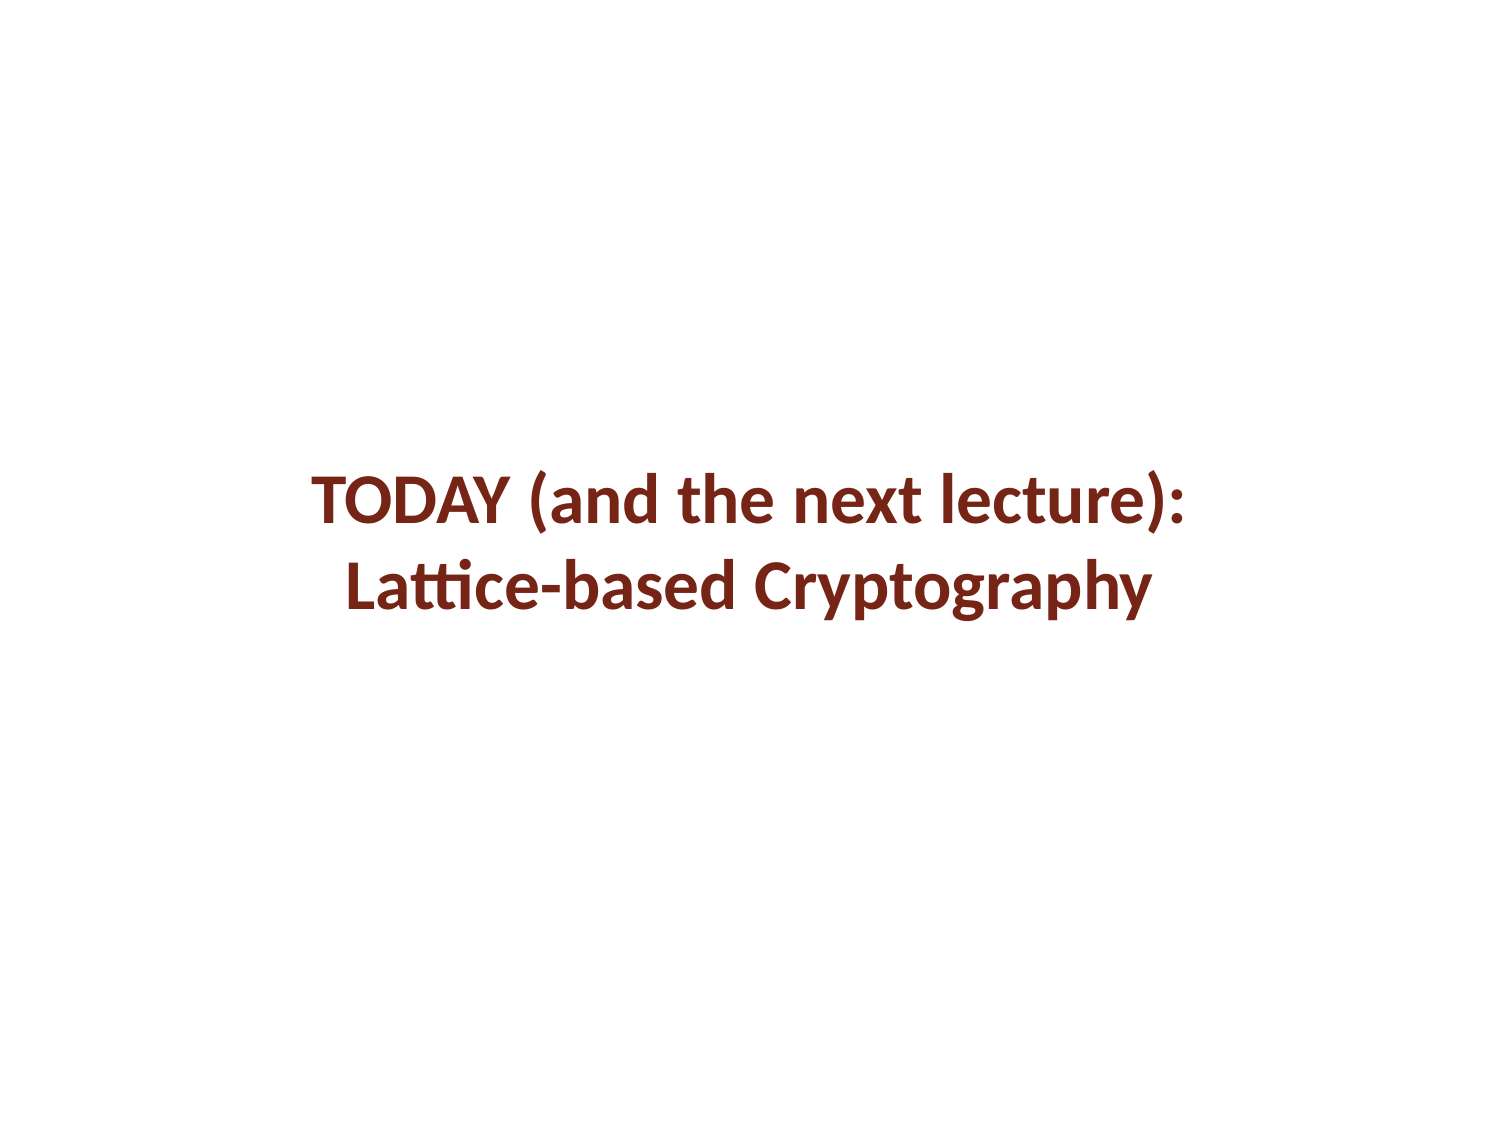

# TODAY (and the next lecture): Lattice-based Cryptography